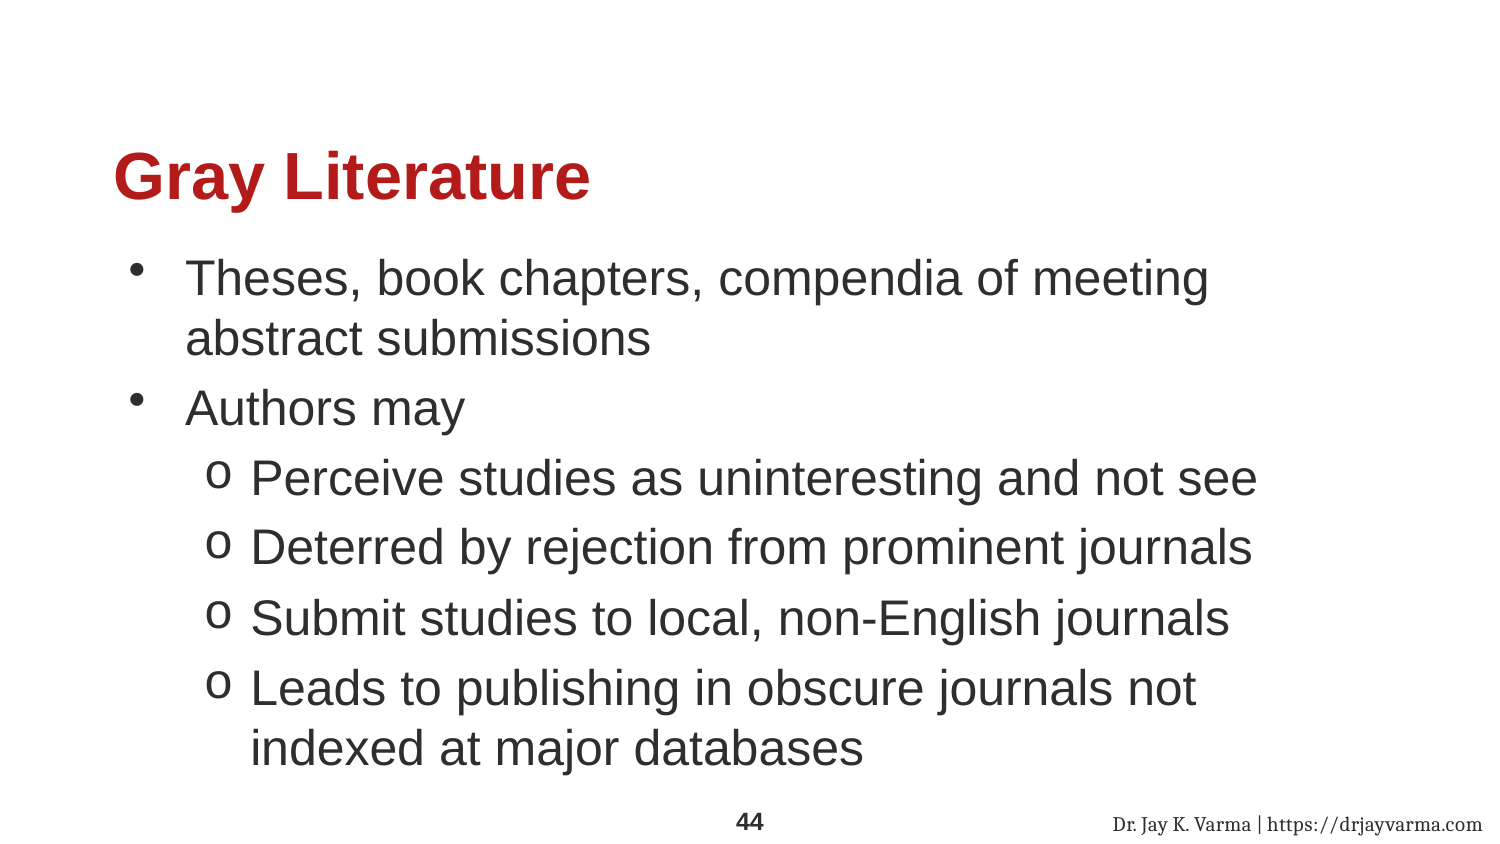

# Gray Literature
Theses, book chapters, compendia of meeting abstract submissions
Authors may
Perceive studies as uninteresting and not see
Deterred by rejection from prominent journals
Submit studies to local, non-English journals
Leads to publishing in obscure journals not indexed at major databases

Dr. Jay K. Varma | https://drjayvarma.com